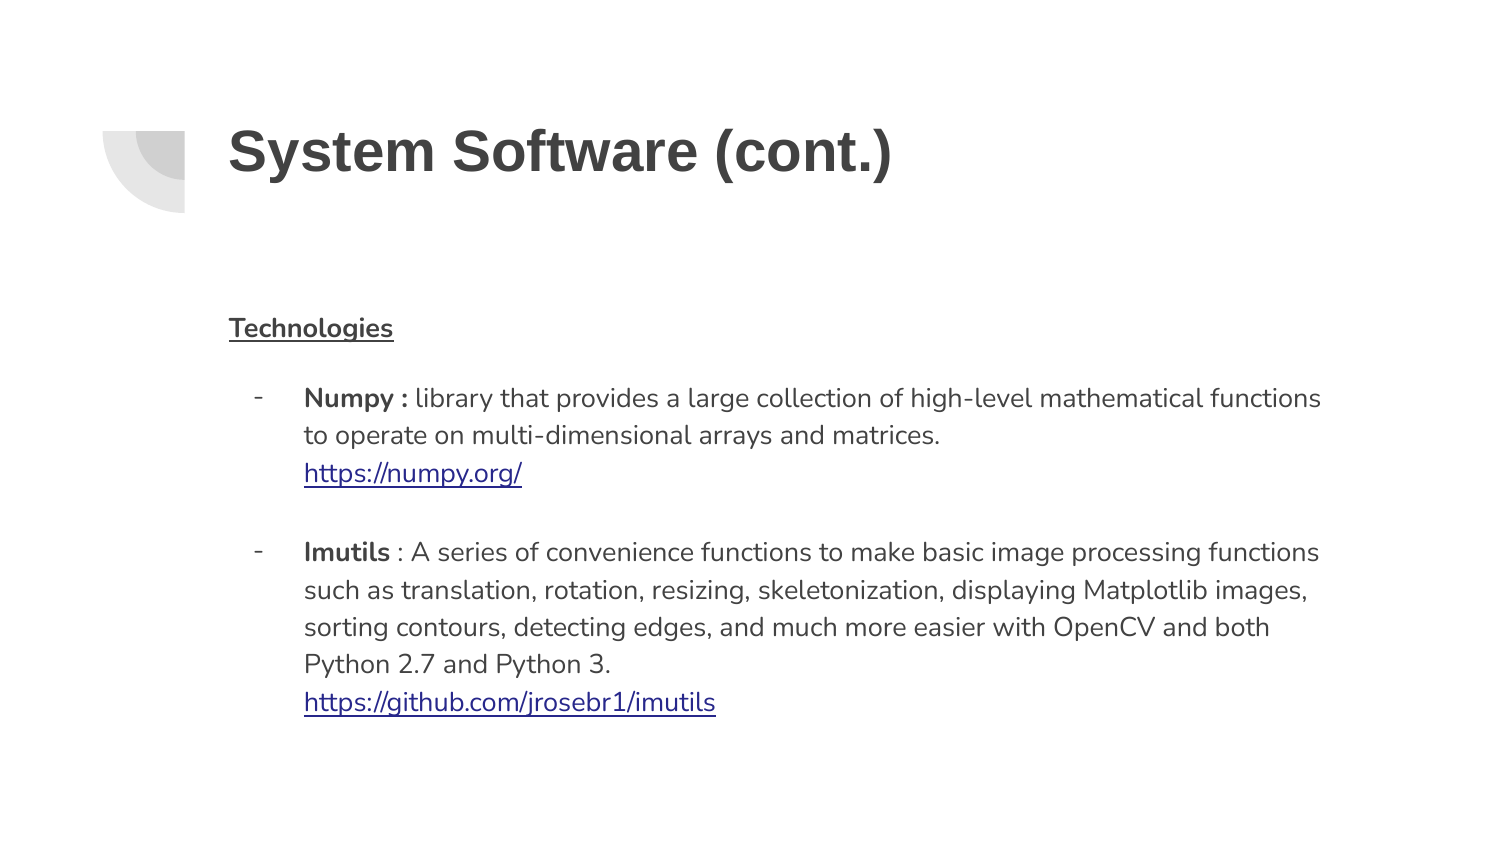

# System Software (cont.)
Technologies
Numpy : library that provides a large collection of high-level mathematical functions to operate on multi-dimensional arrays and matrices.
https://numpy.org/
Imutils : A series of convenience functions to make basic image processing functions such as translation, rotation, resizing, skeletonization, displaying Matplotlib images, sorting contours, detecting edges, and much more easier with OpenCV and both Python 2.7 and Python 3.
https://github.com/jrosebr1/imutils